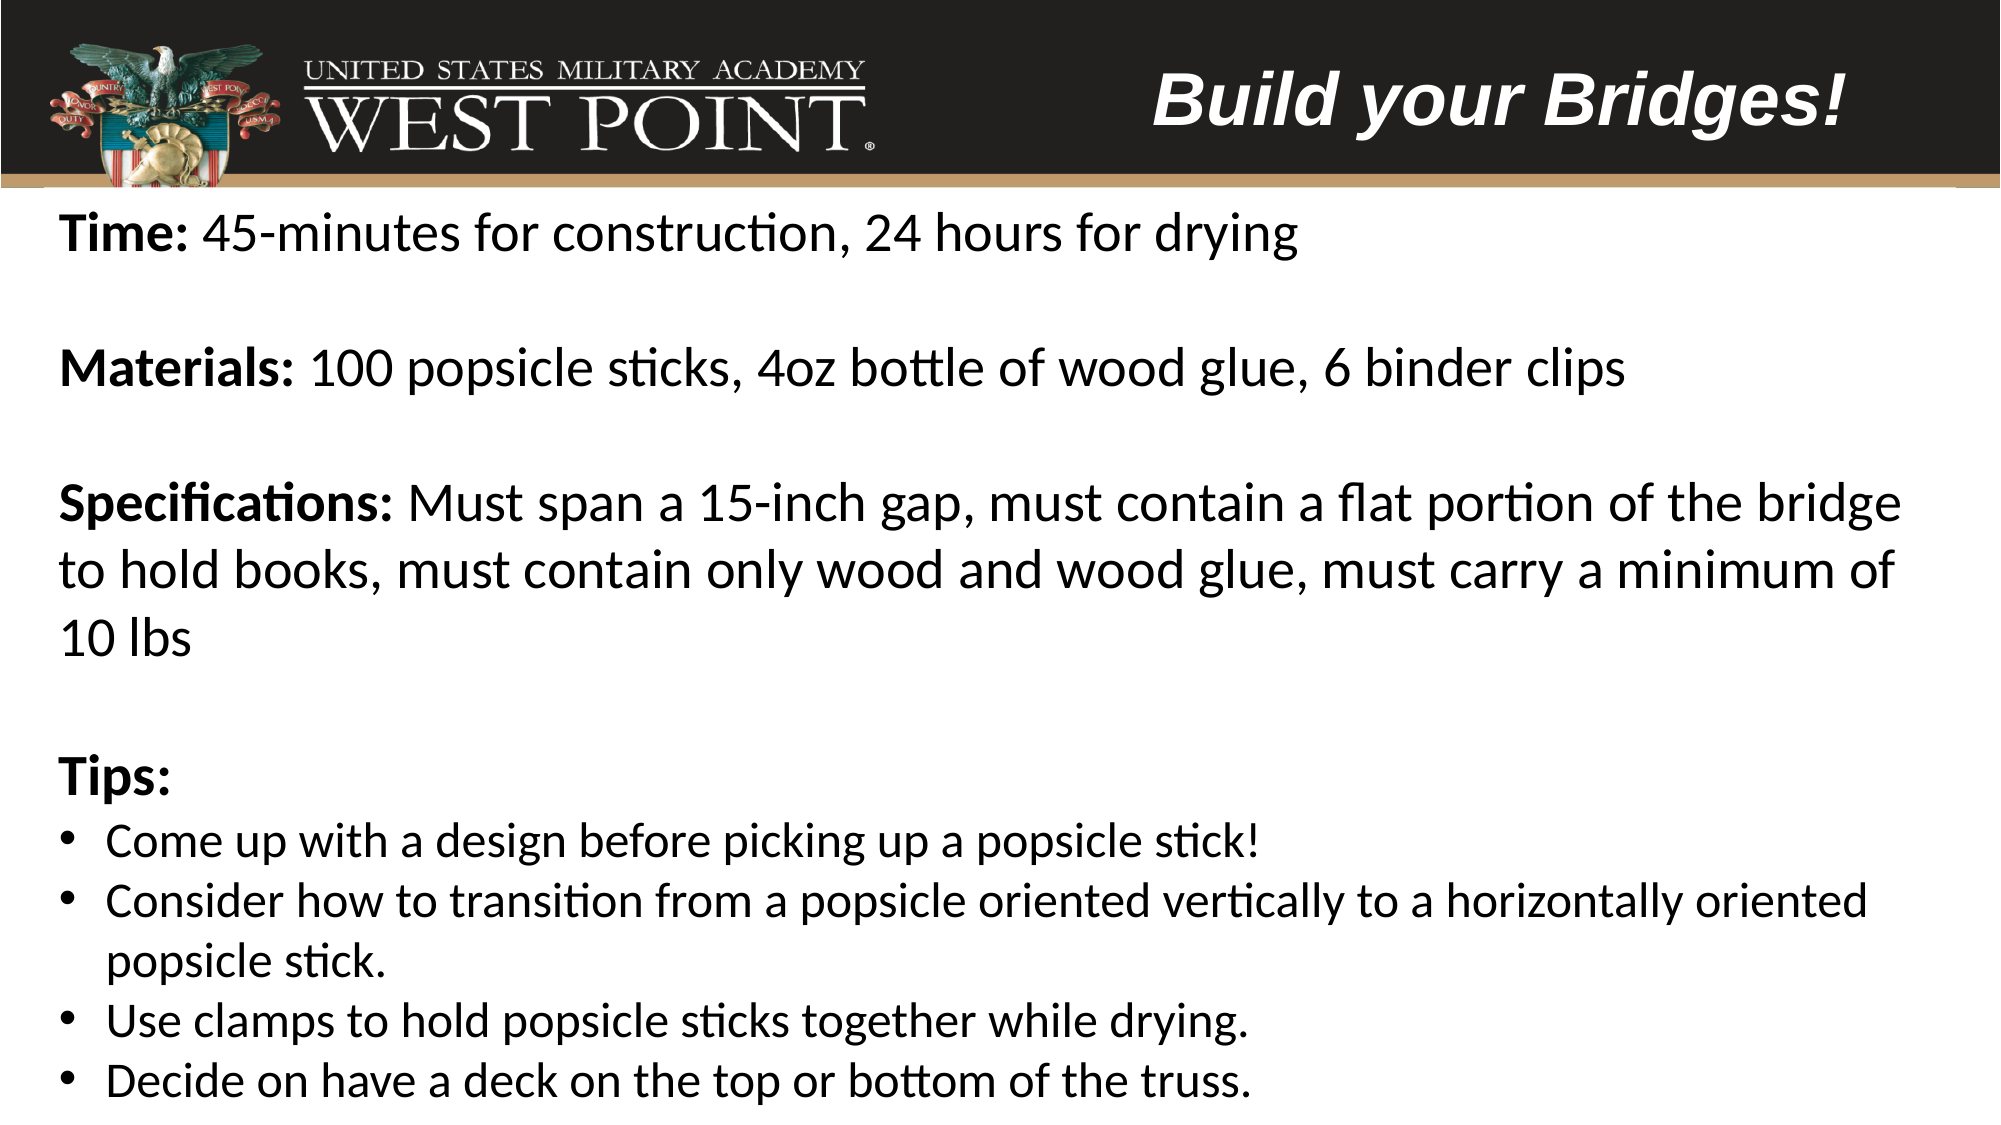

Build your Bridges!
Time: 45-minutes for construction, 24 hours for drying

Materials: 100 popsicle sticks, 4oz bottle of wood glue, 6 binder clips

Specifications: Must span a 15-inch gap, must contain a flat portion of the bridge to hold books, must contain only wood and wood glue, must carry a minimum of 10 lbs

Tips:
Come up with a design before picking up a popsicle stick!
Consider how to transition from a popsicle oriented vertically to a horizontally oriented popsicle stick.
Use clamps to hold popsicle sticks together while drying.
Decide on have a deck on the top or bottom of the truss.